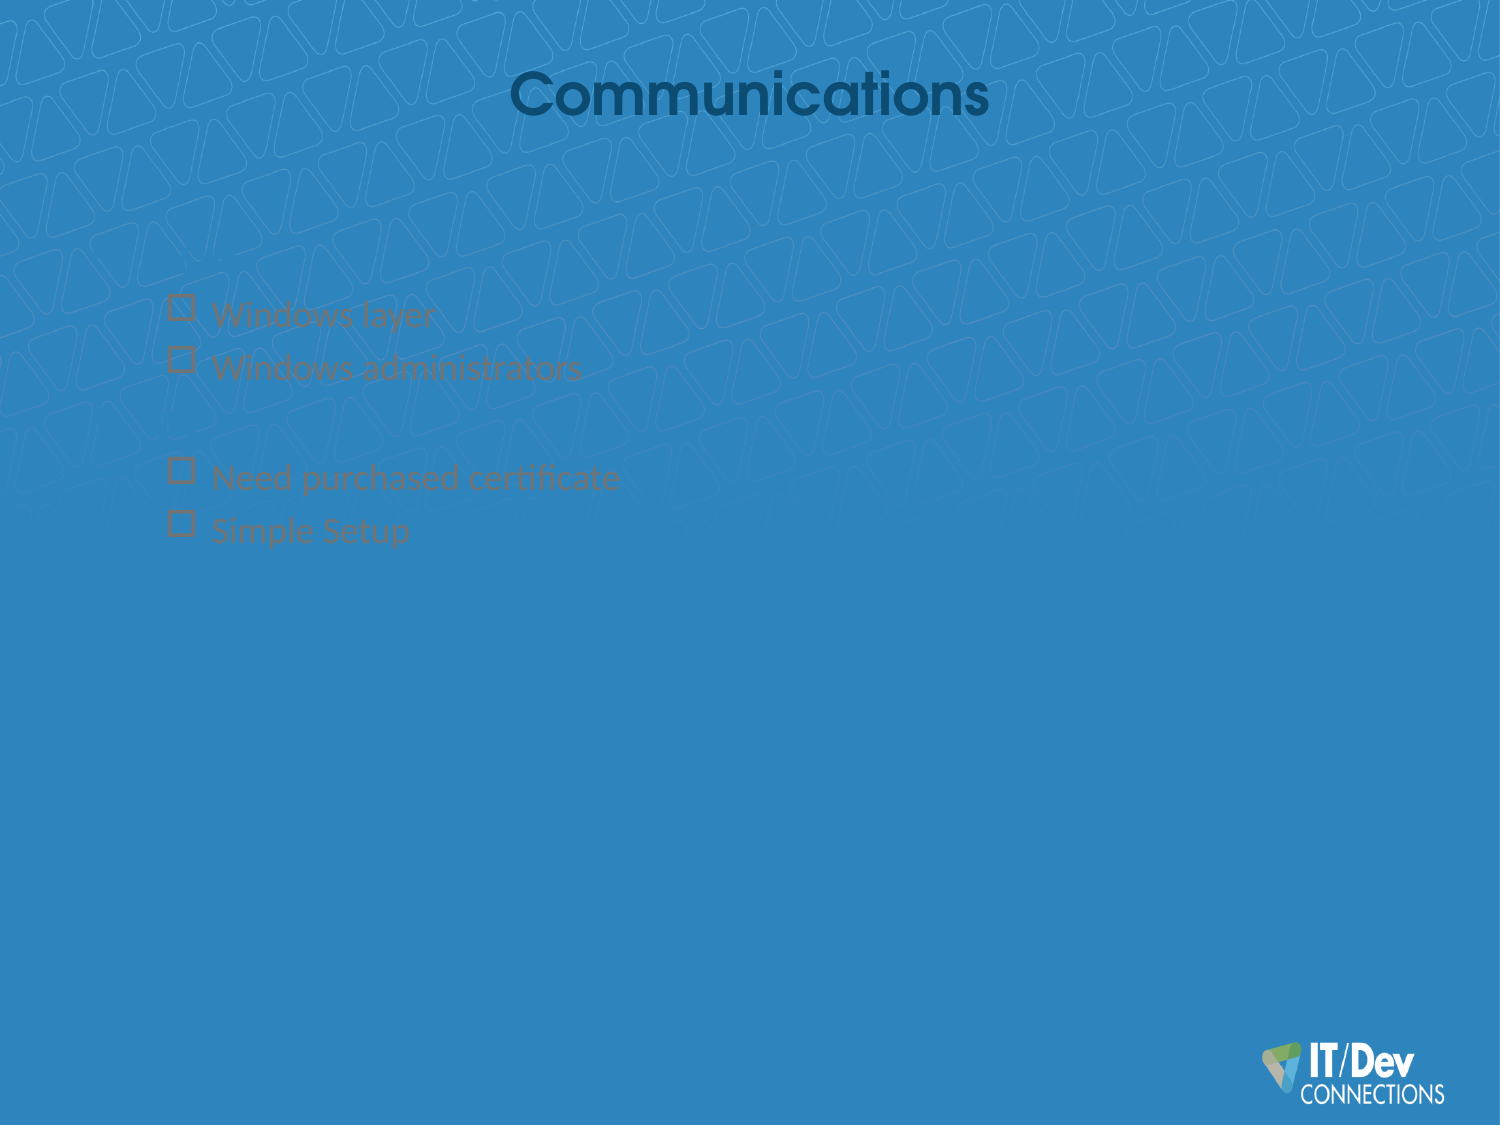

# Communications
IPSec
Windows layer
Windows administrators
SSL
Need purchased certificate
Simple Setup
Overhead?